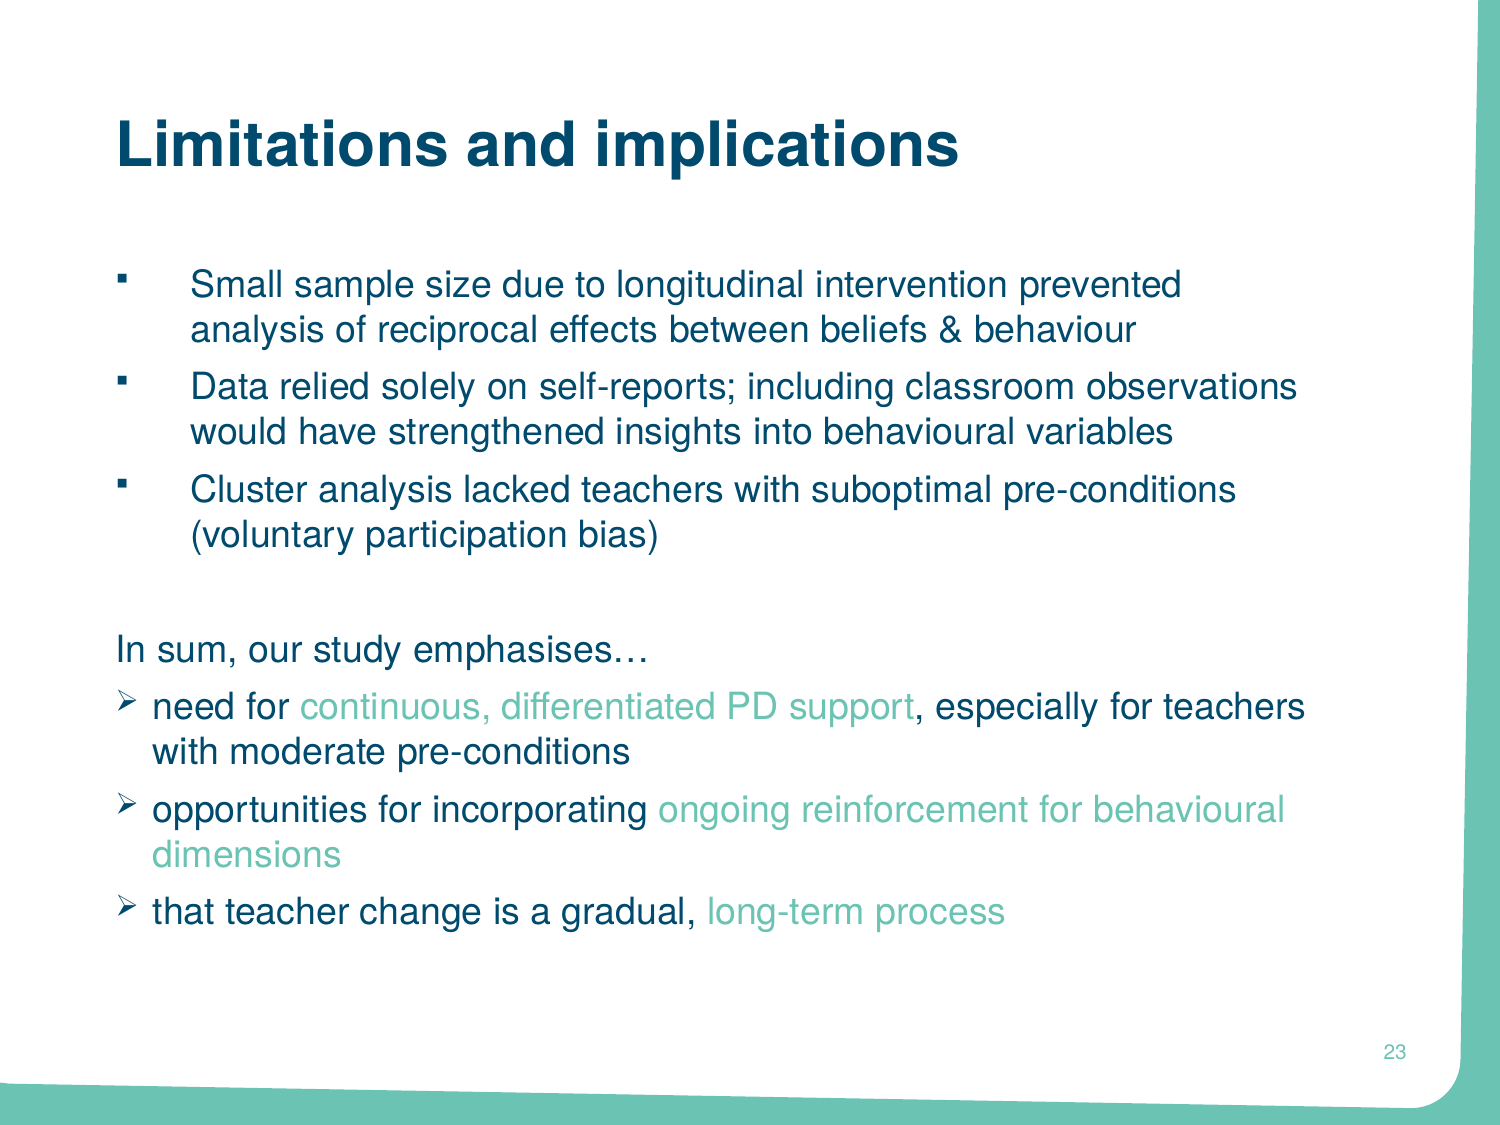

# Limitations and implications
Small sample size due to longitudinal intervention prevented analysis of reciprocal effects between beliefs & behaviour
Data relied solely on self-reports; including classroom observations would have strengthened insights into behavioural variables
Cluster analysis lacked teachers with suboptimal pre-conditions (voluntary participation bias)

In sum, our study emphasises…
need for continuous, differentiated PD support, especially for teachers with moderate pre-conditions
opportunities for incorporating ongoing reinforcement for behavioural dimensions
that teacher change is a gradual, long-term process
23